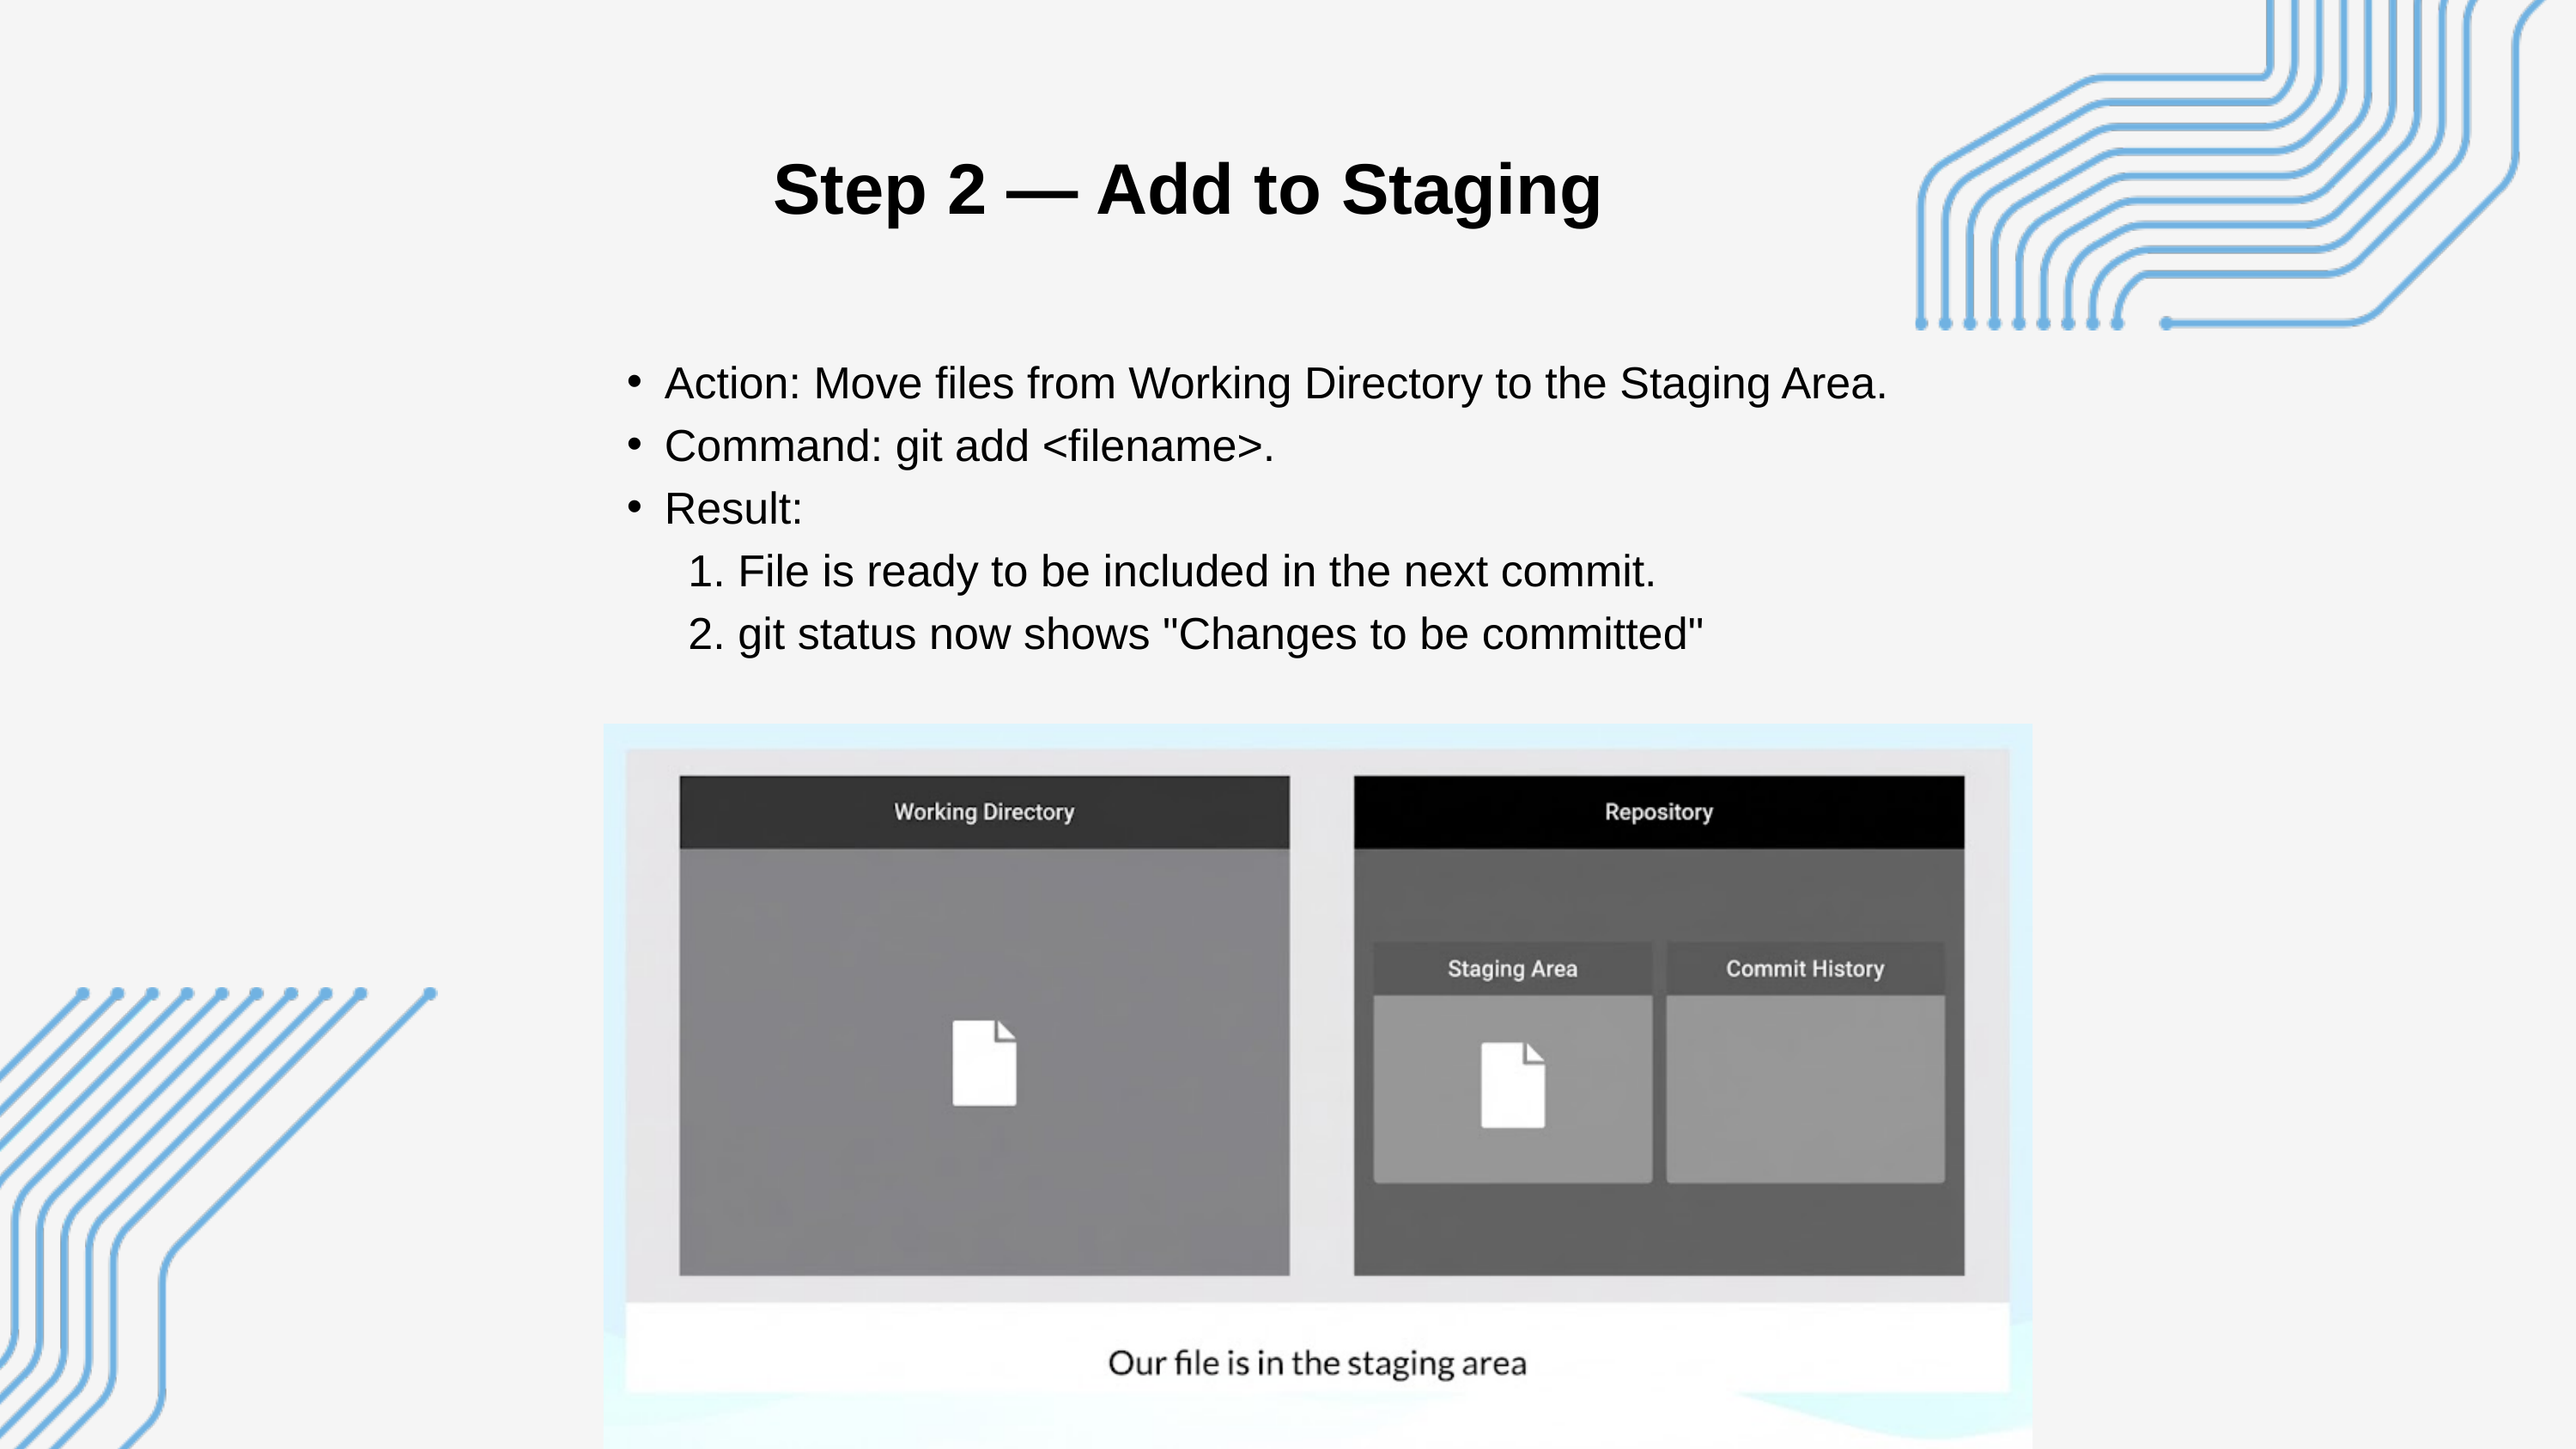

Step 2 — Add to Staging
Action: Move files from Working Directory to the Staging Area.
Command: git add <filename>.
Result:
        1. File is ready to be included in the next commit.
        2. git status now shows "Changes to be committed"